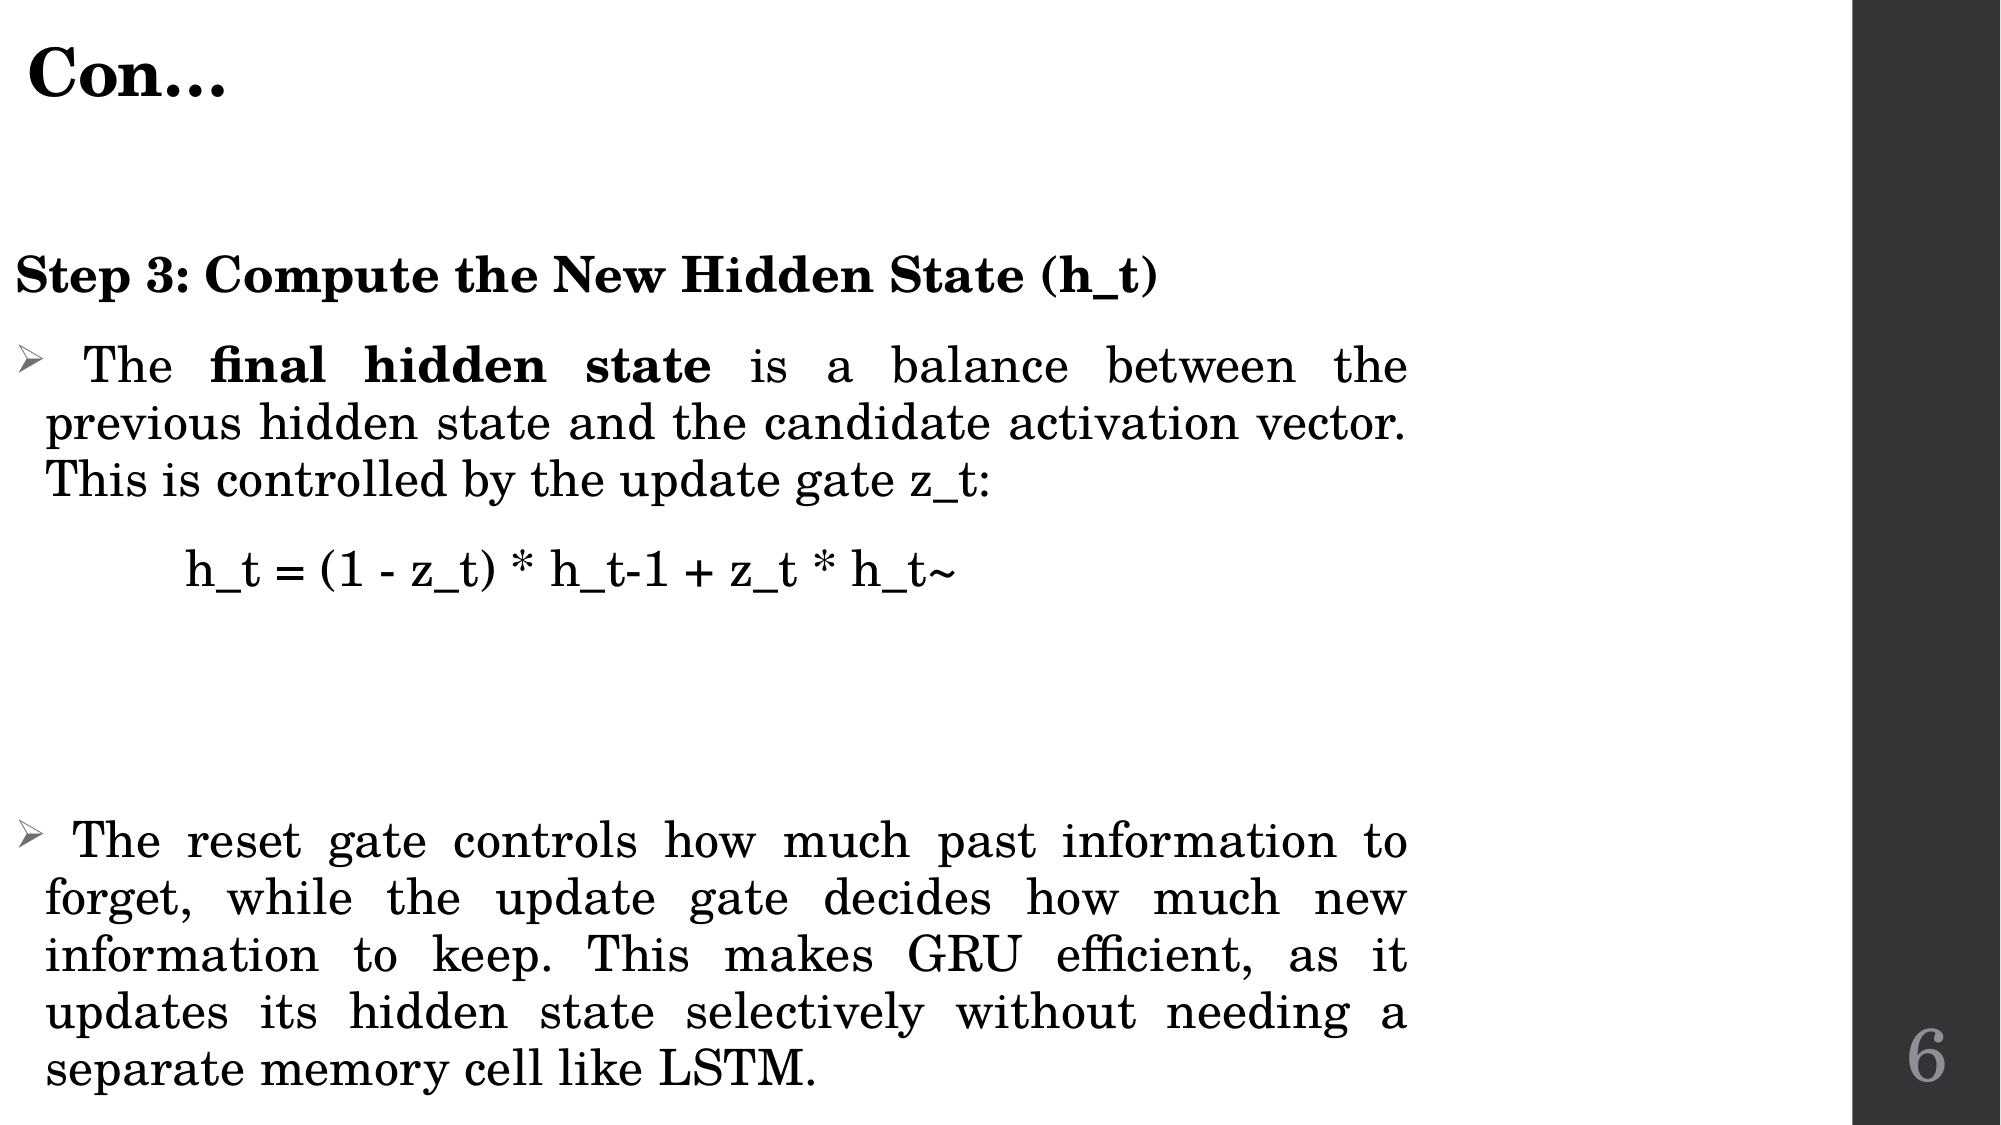

# Con…
Step 3: Compute the New Hidden State (h_t)
 The final hidden state is a balance between the previous hidden state and the candidate activation vector. This is controlled by the update gate z_t:
            h_t = (1 - z_t) * h_t-1 + z_t * h_t~

 The reset gate controls how much past information to forget, while the update gate decides how much new information to keep. This makes GRU efficient, as it updates its hidden state selectively without needing a separate memory cell like LSTM.
6